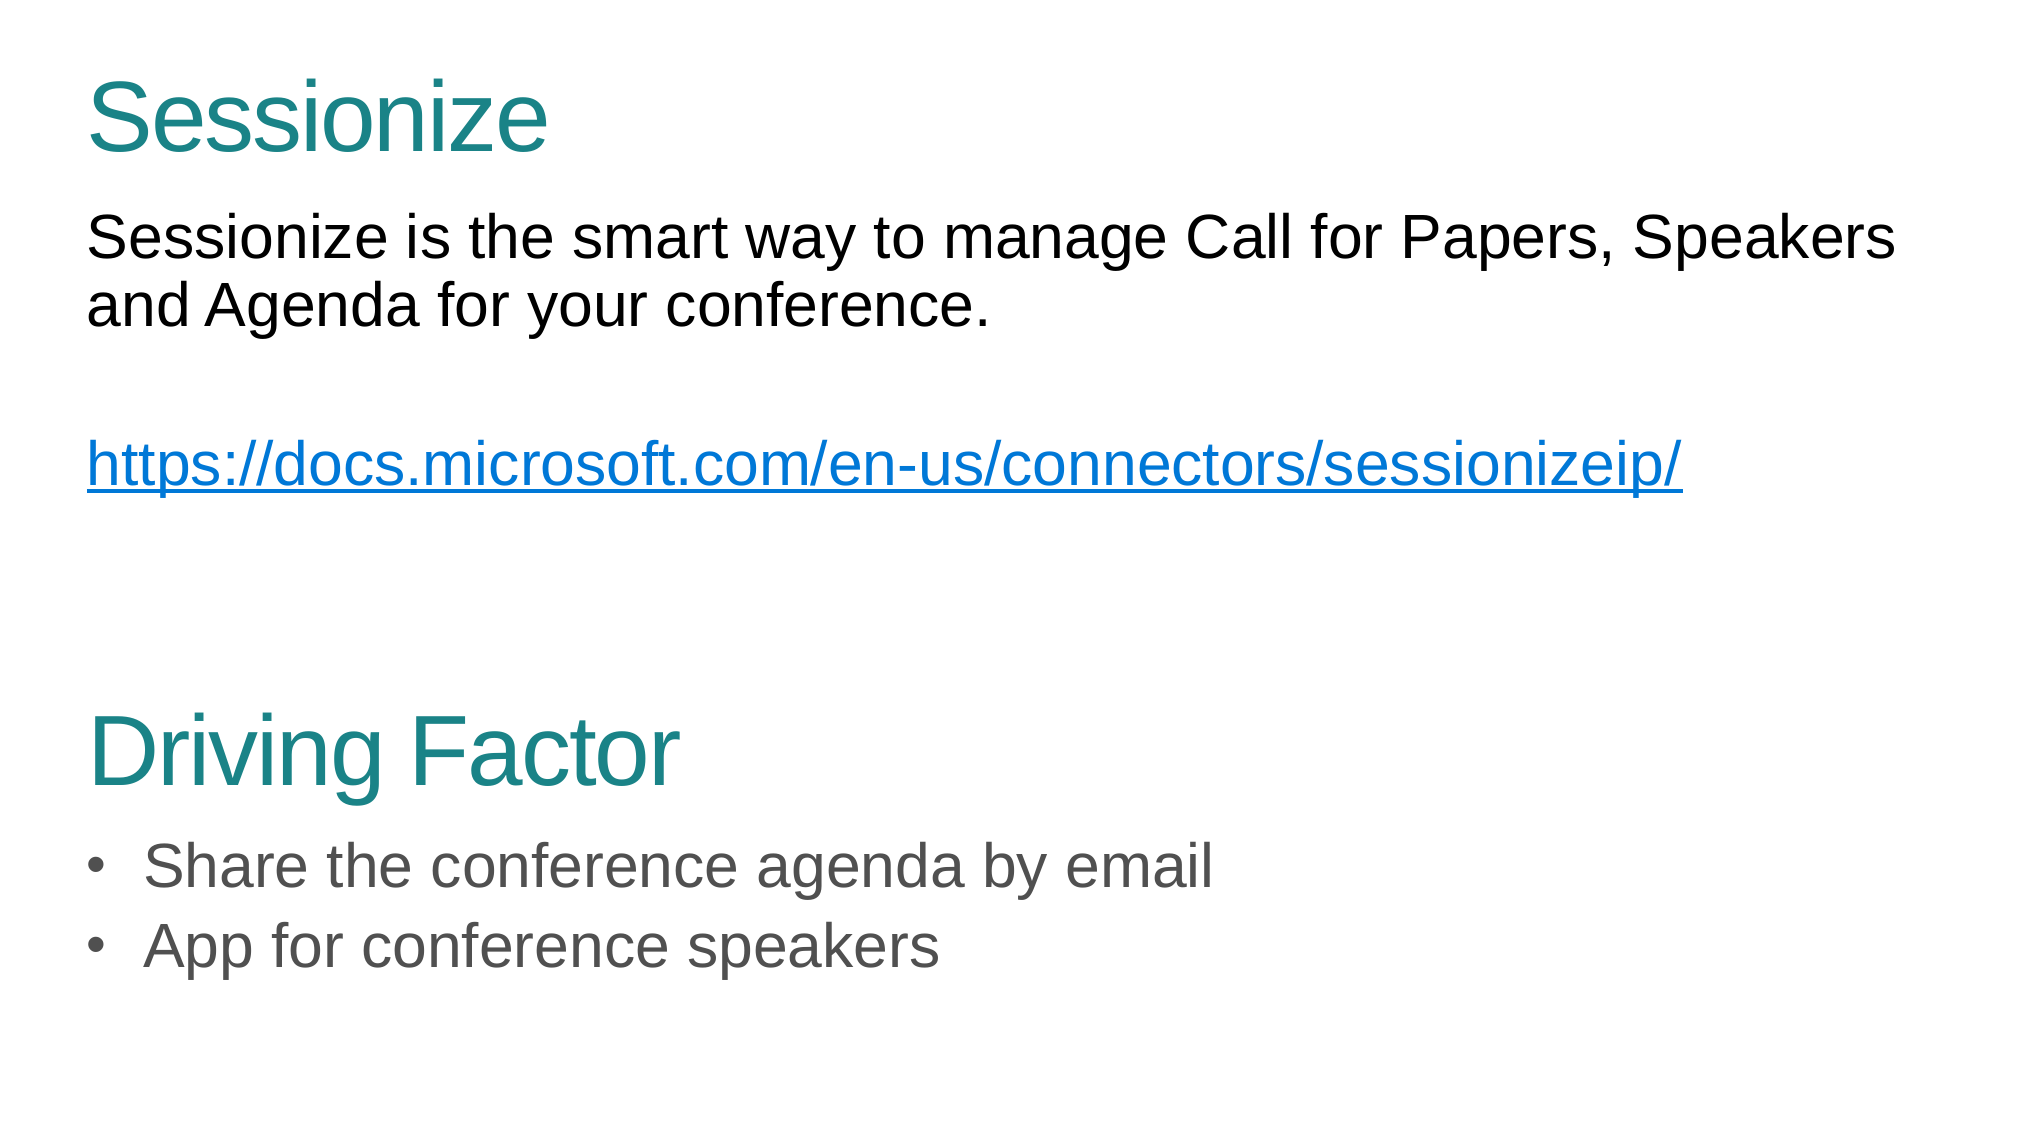

# Sessionize
Sessionize is the smart way to manage Call for Papers, Speakers and Agenda for your conference.

https://docs.microsoft.com/en-us/connectors/sessionizeip/
Driving Factor
Share the conference agenda by email
App for conference speakers